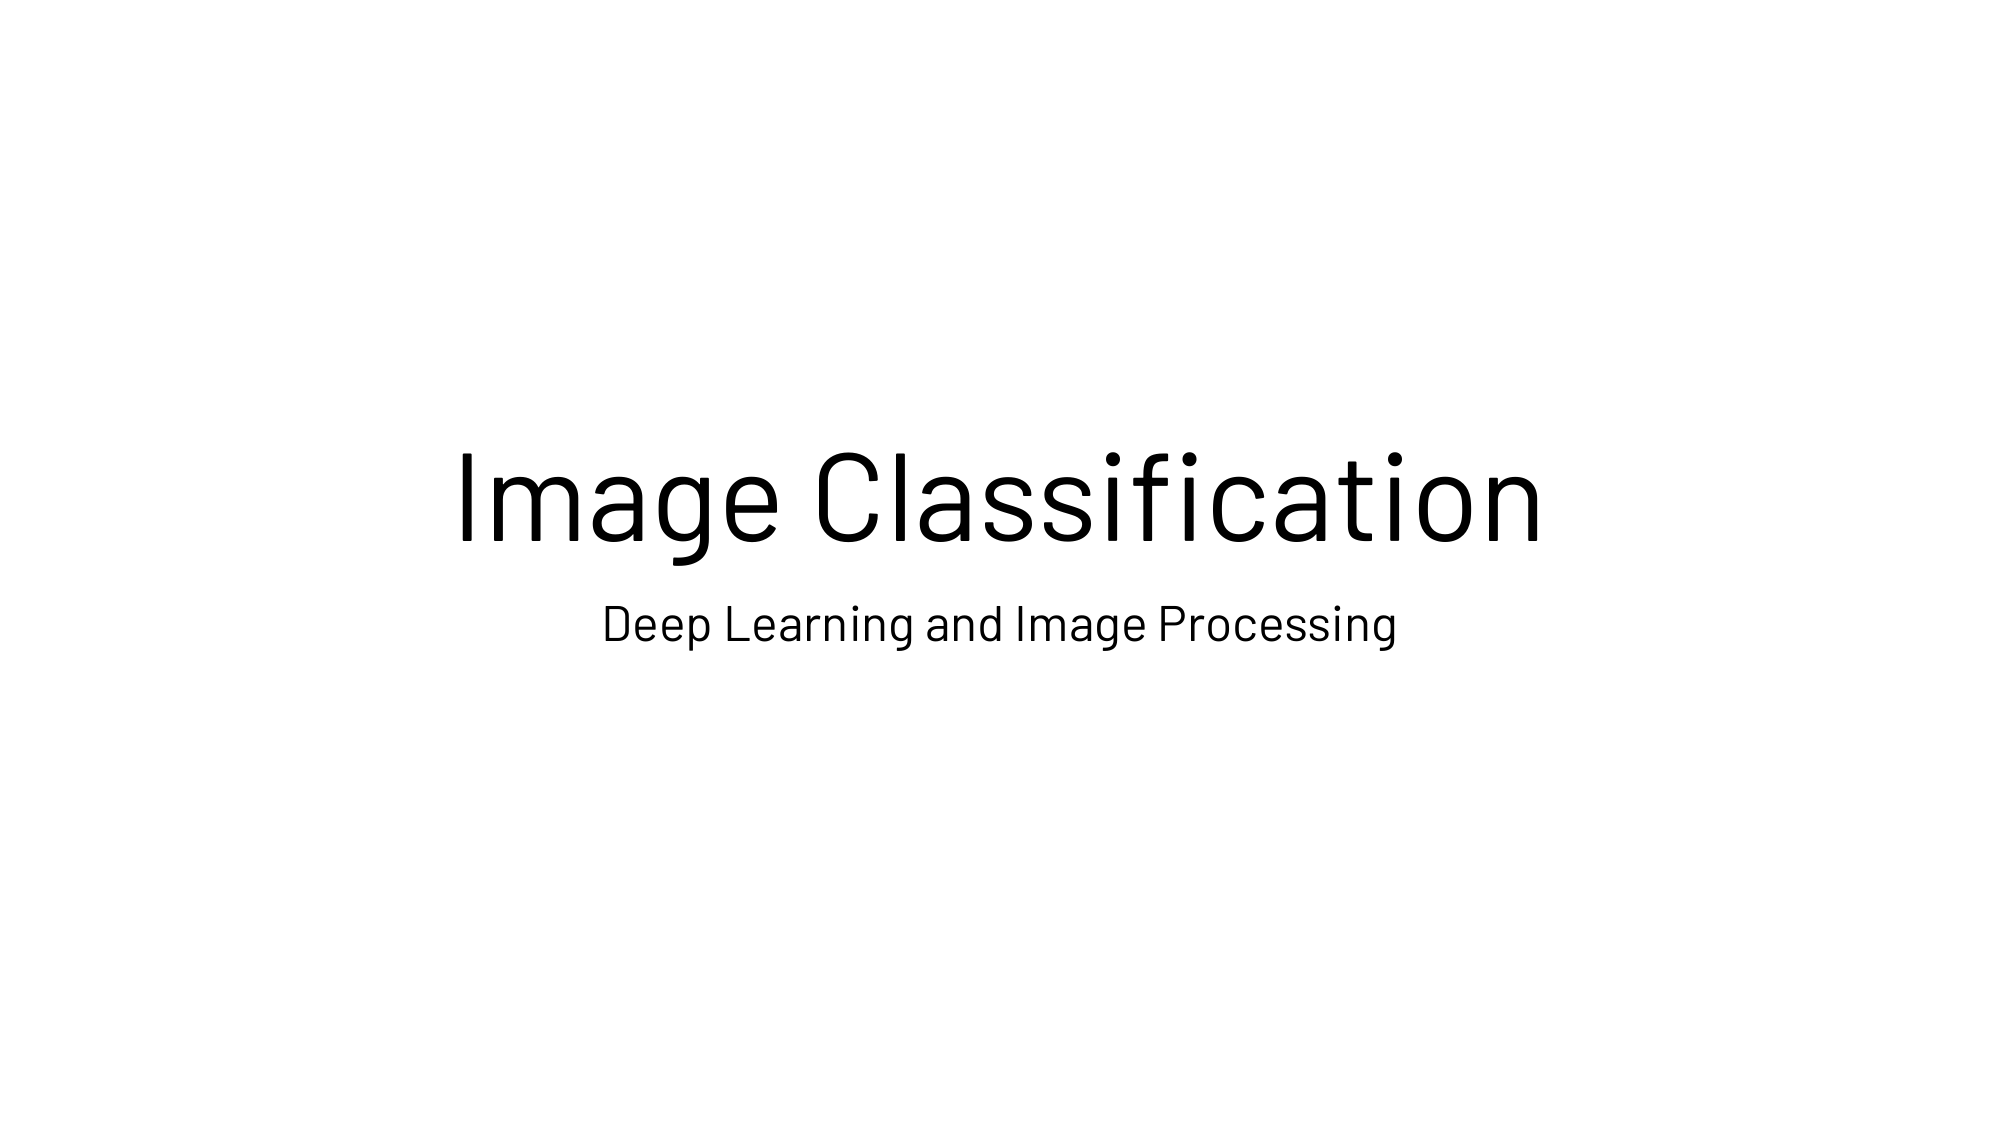

# Image Classification
Deep Learning and Image Processing